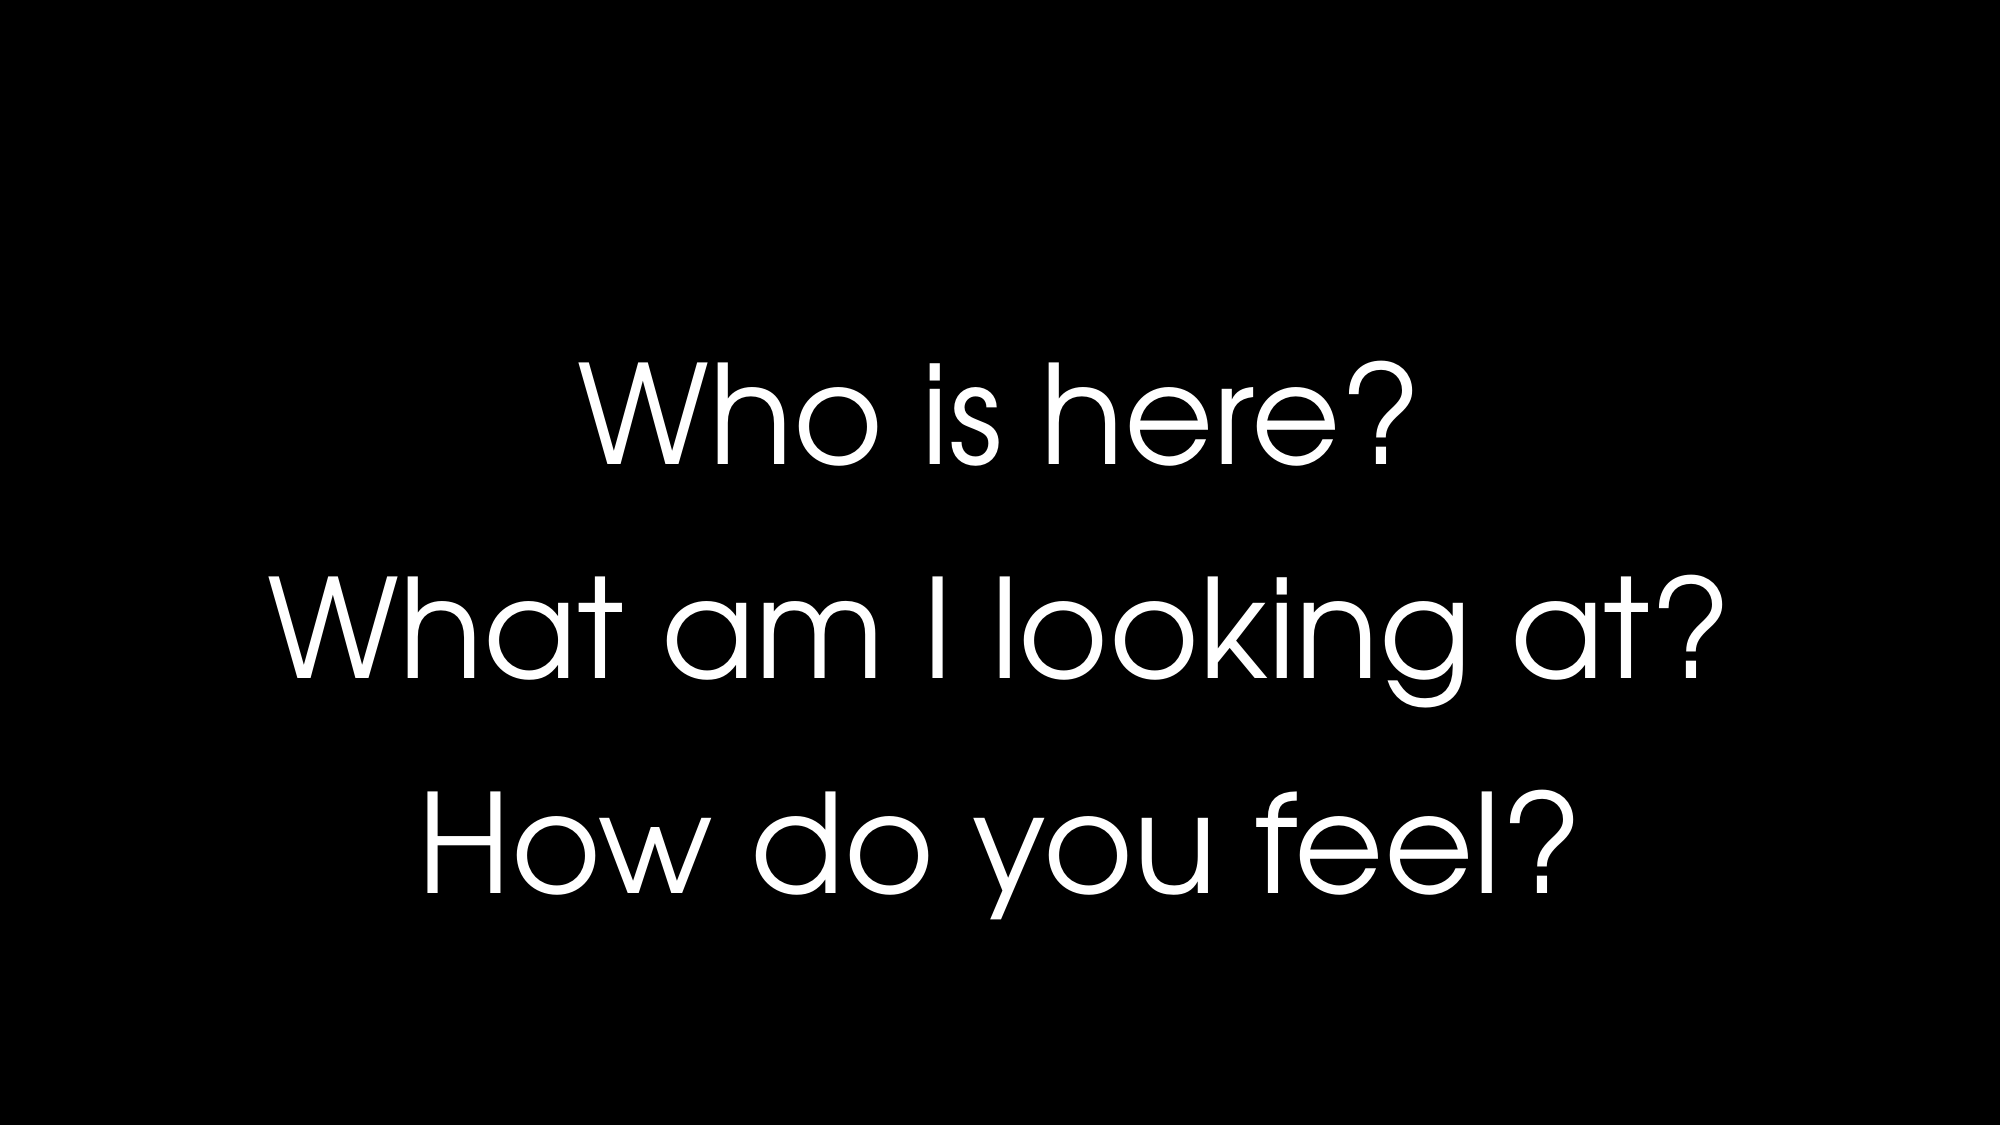

# Who is here? What am I looking at? How do you feel?